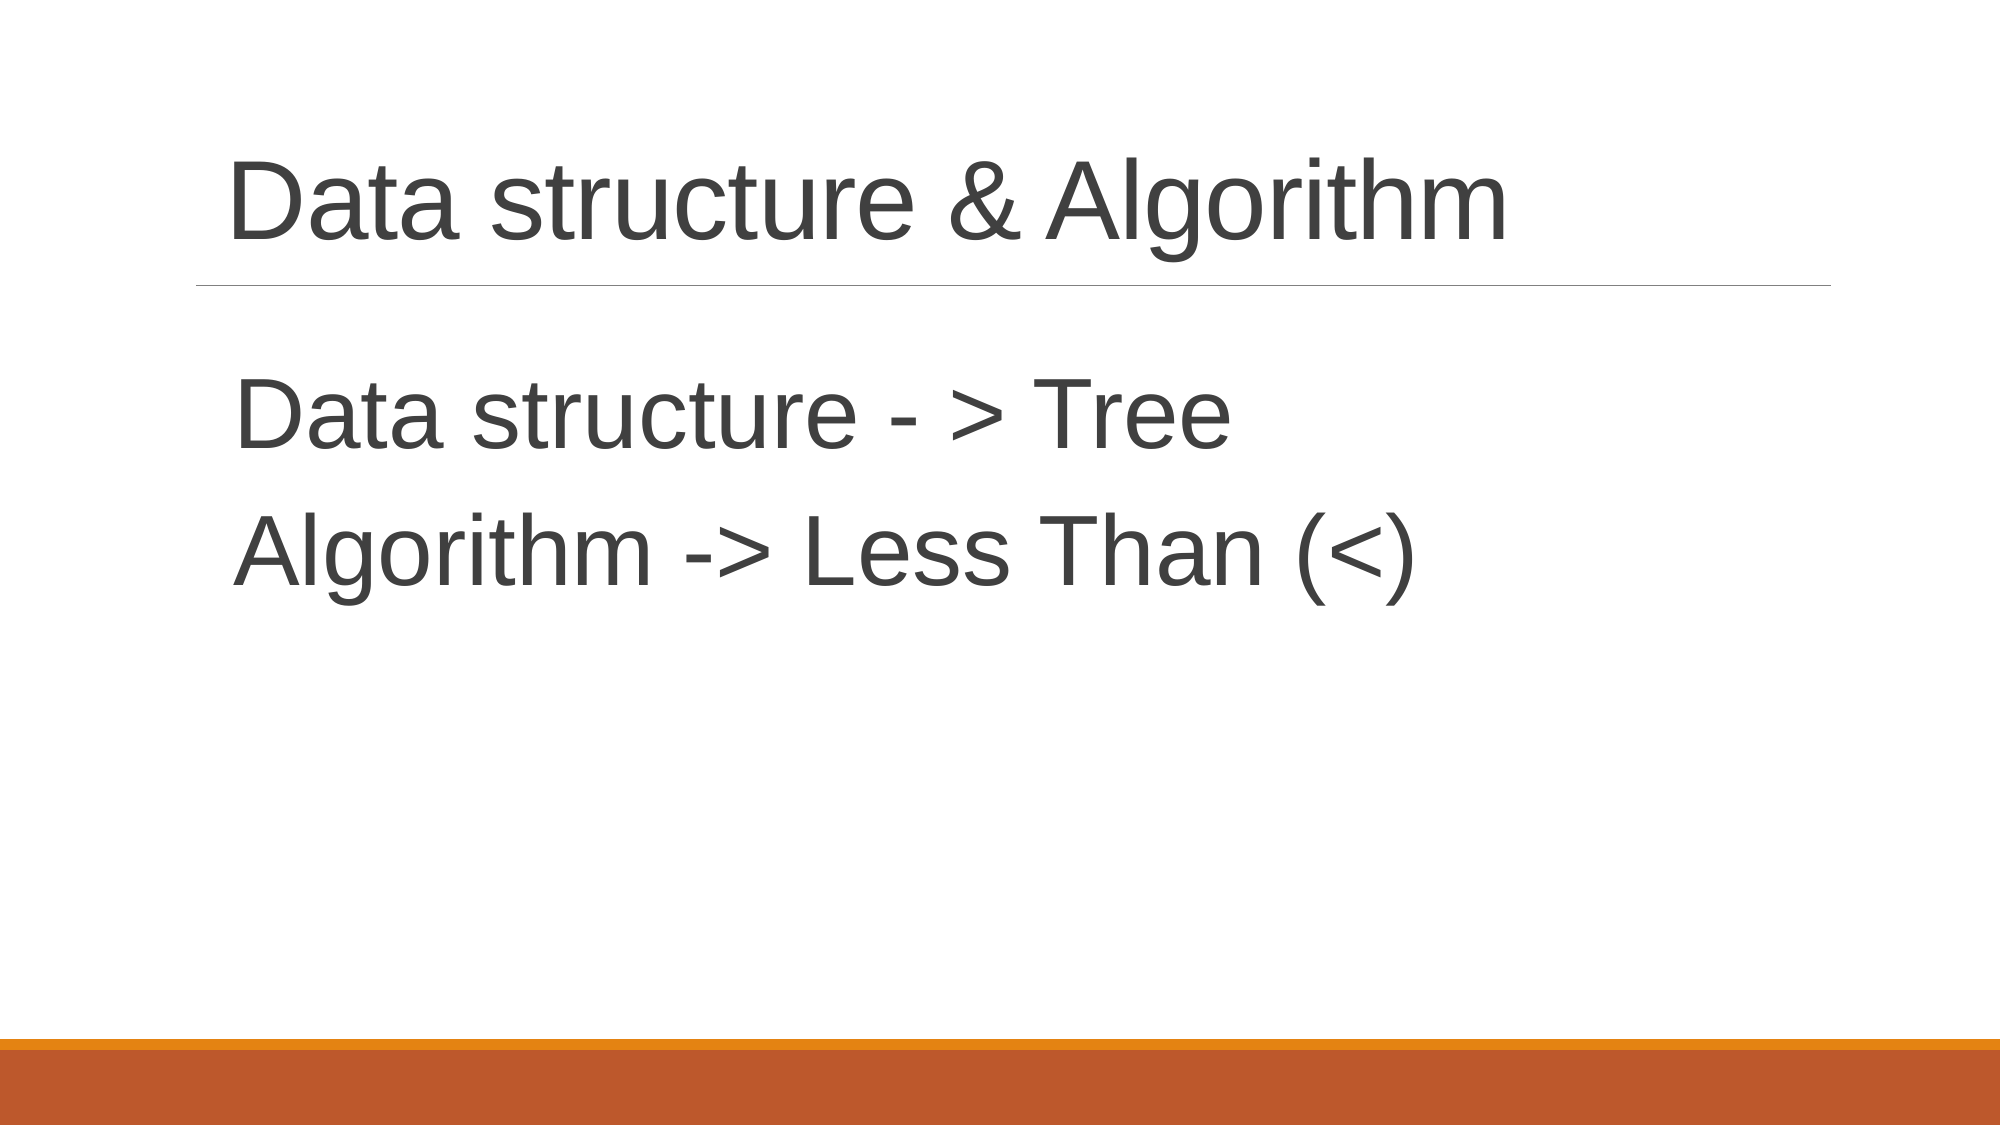

# Data structure & Algorithm
Data structure - > Tree
Algorithm -> Less Than (<)